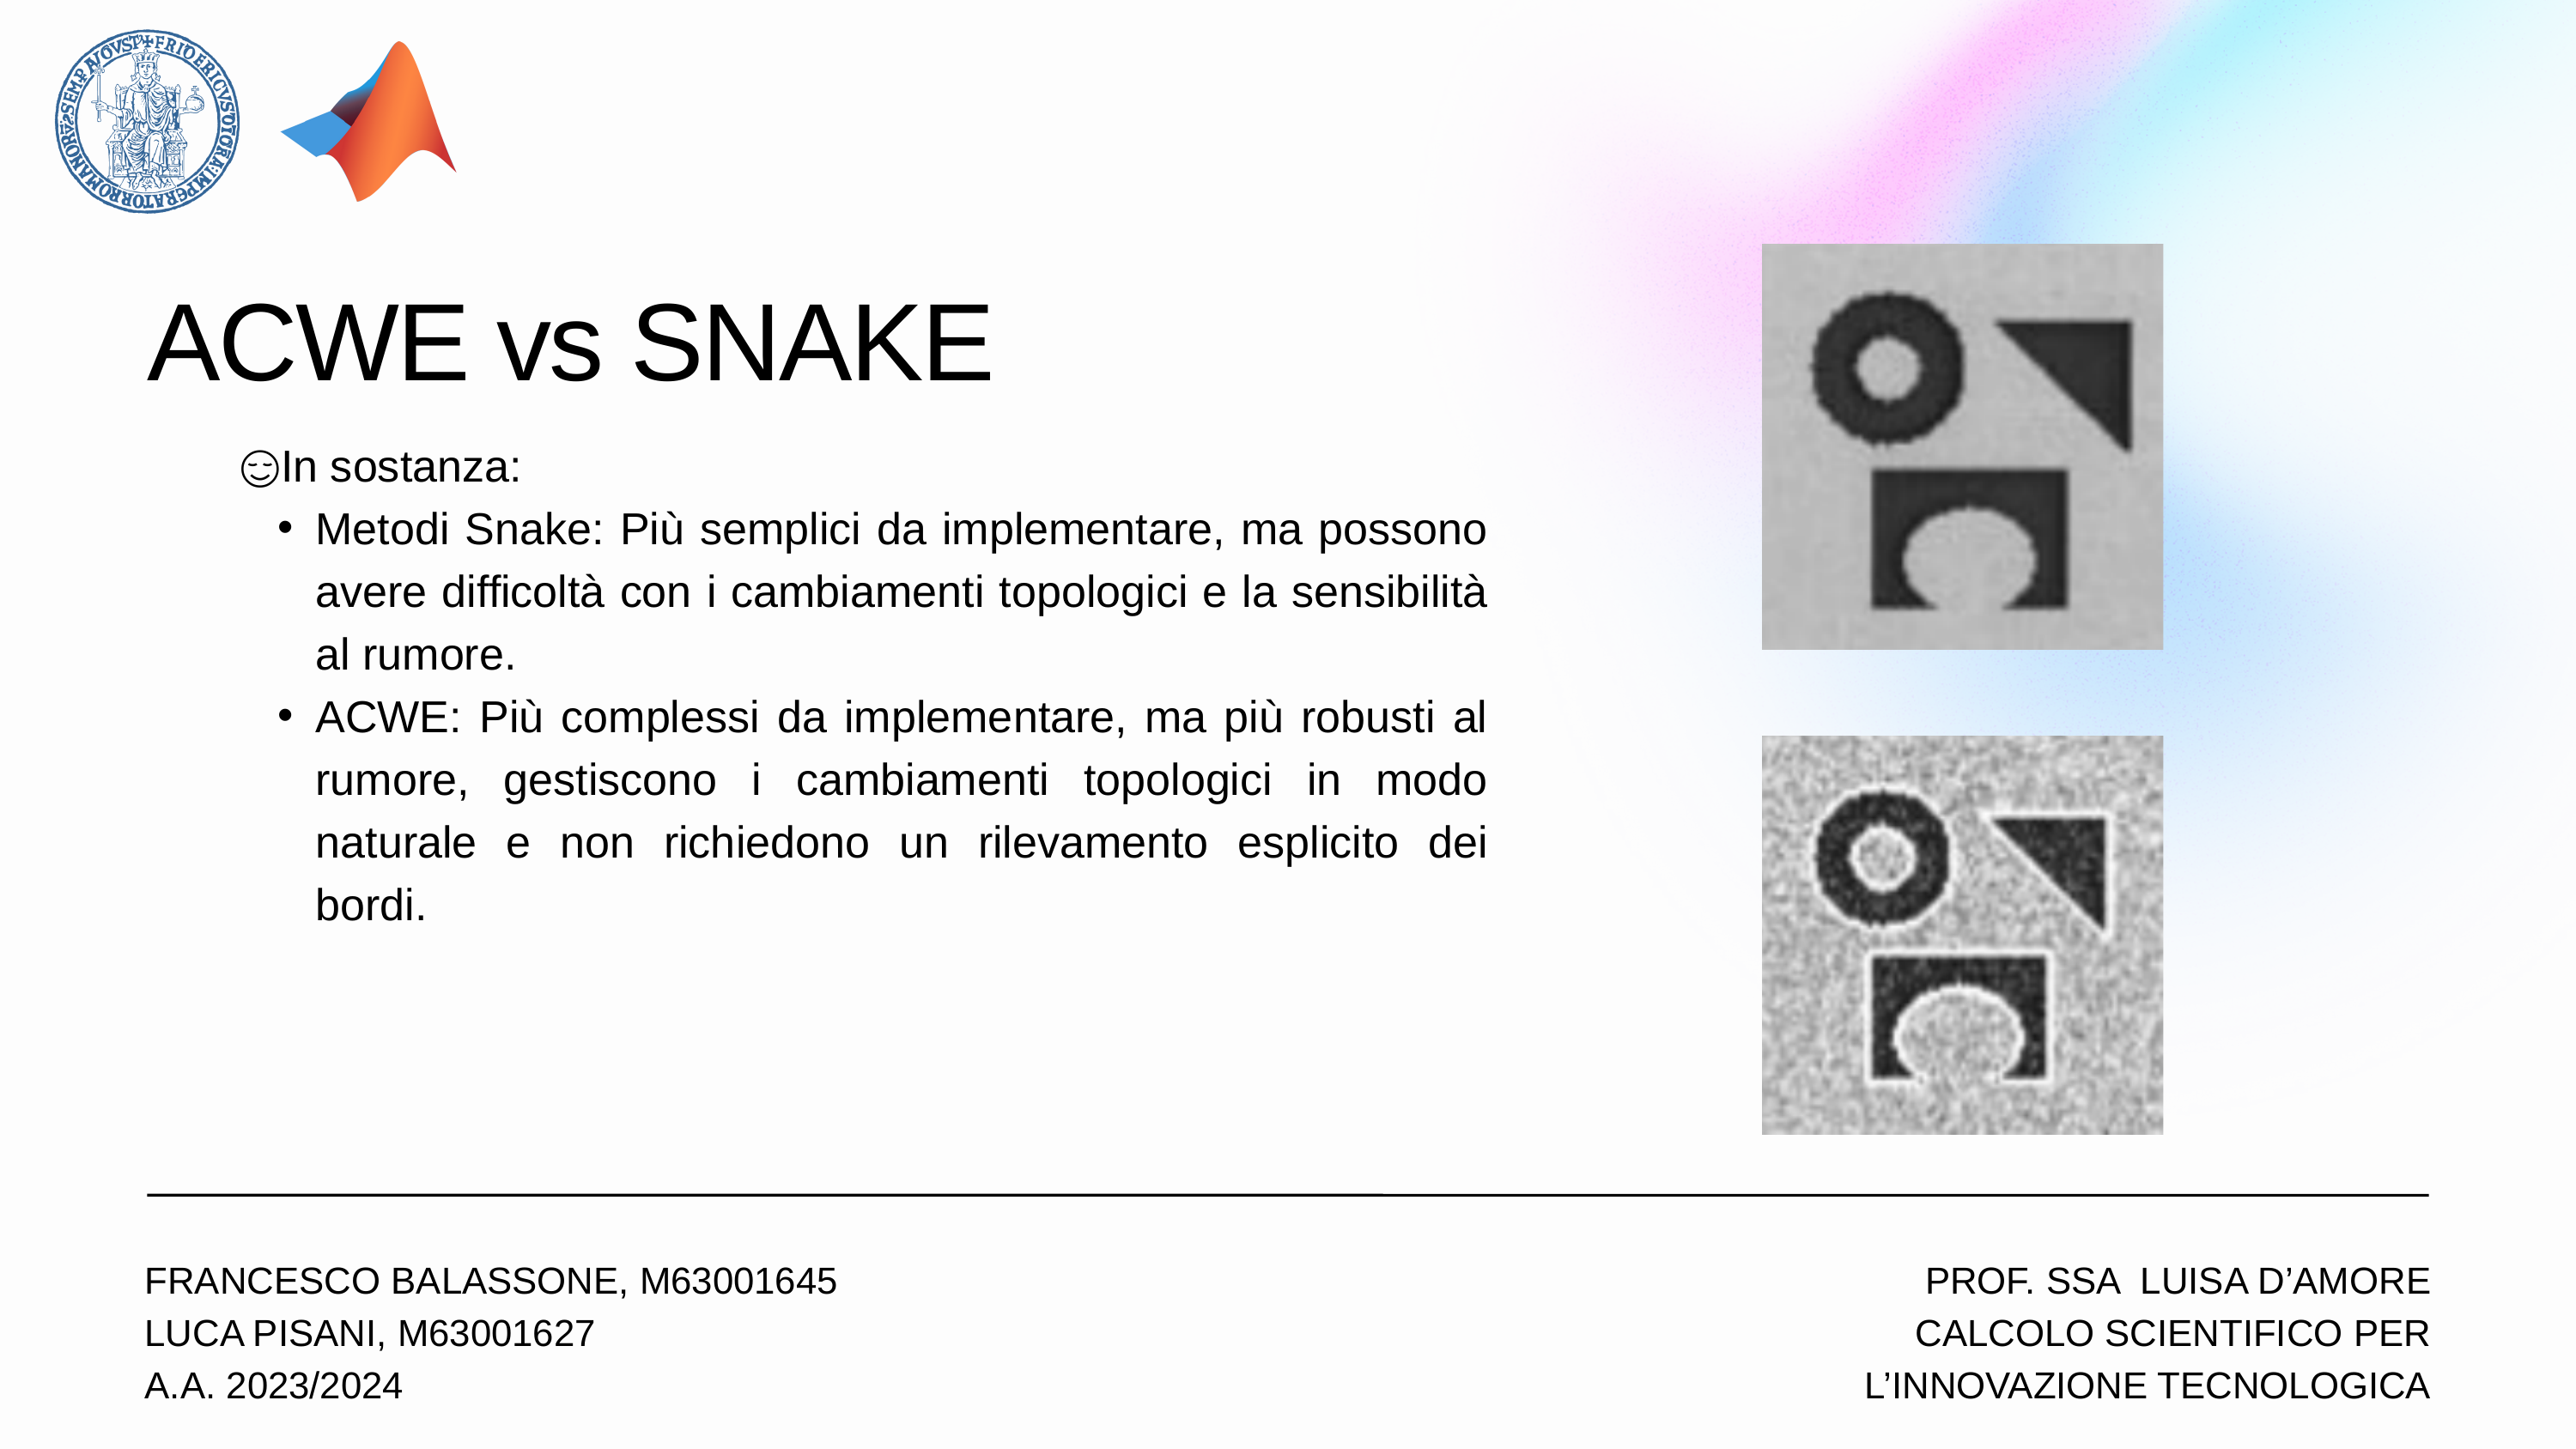

ACWE vs SNAKE
😌In sostanza:
Metodi Snake: Più semplici da implementare, ma possono avere difficoltà con i cambiamenti topologici e la sensibilità al rumore.
ACWE: Più complessi da implementare, ma più robusti al rumore, gestiscono i cambiamenti topologici in modo naturale e non richiedono un rilevamento esplicito dei bordi.

FRANCESCO BALASSONE, M63001645
LUCA PISANI, M63001627
A.A. 2023/2024
PROF. SSA  LUISA D’AMORE
CALCOLO SCIENTIFICO PER L’INNOVAZIONE TECNOLOGICA